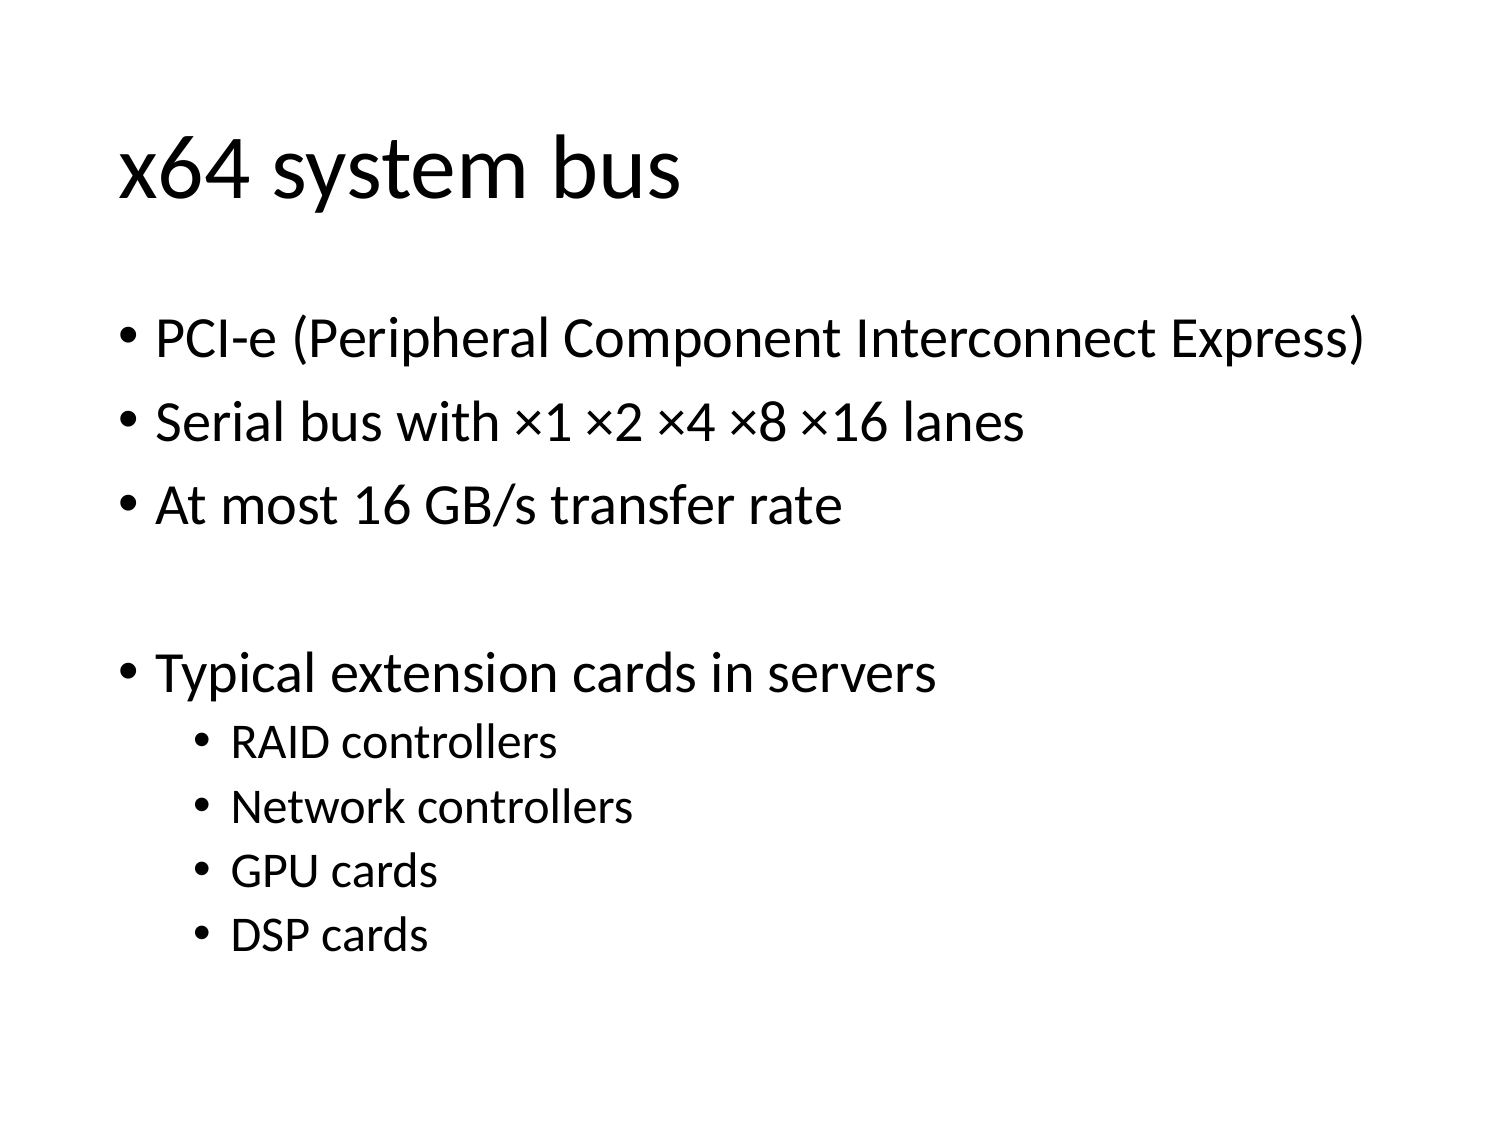

# x64 system bus
PCI-e (Peripheral Component Interconnect Express)
Serial bus with ×1 ×2 ×4 ×8 ×16 lanes
At most 16 GB/s transfer rate

Typical extension cards in servers
RAID controllers
Network controllers
GPU cards
DSP cards